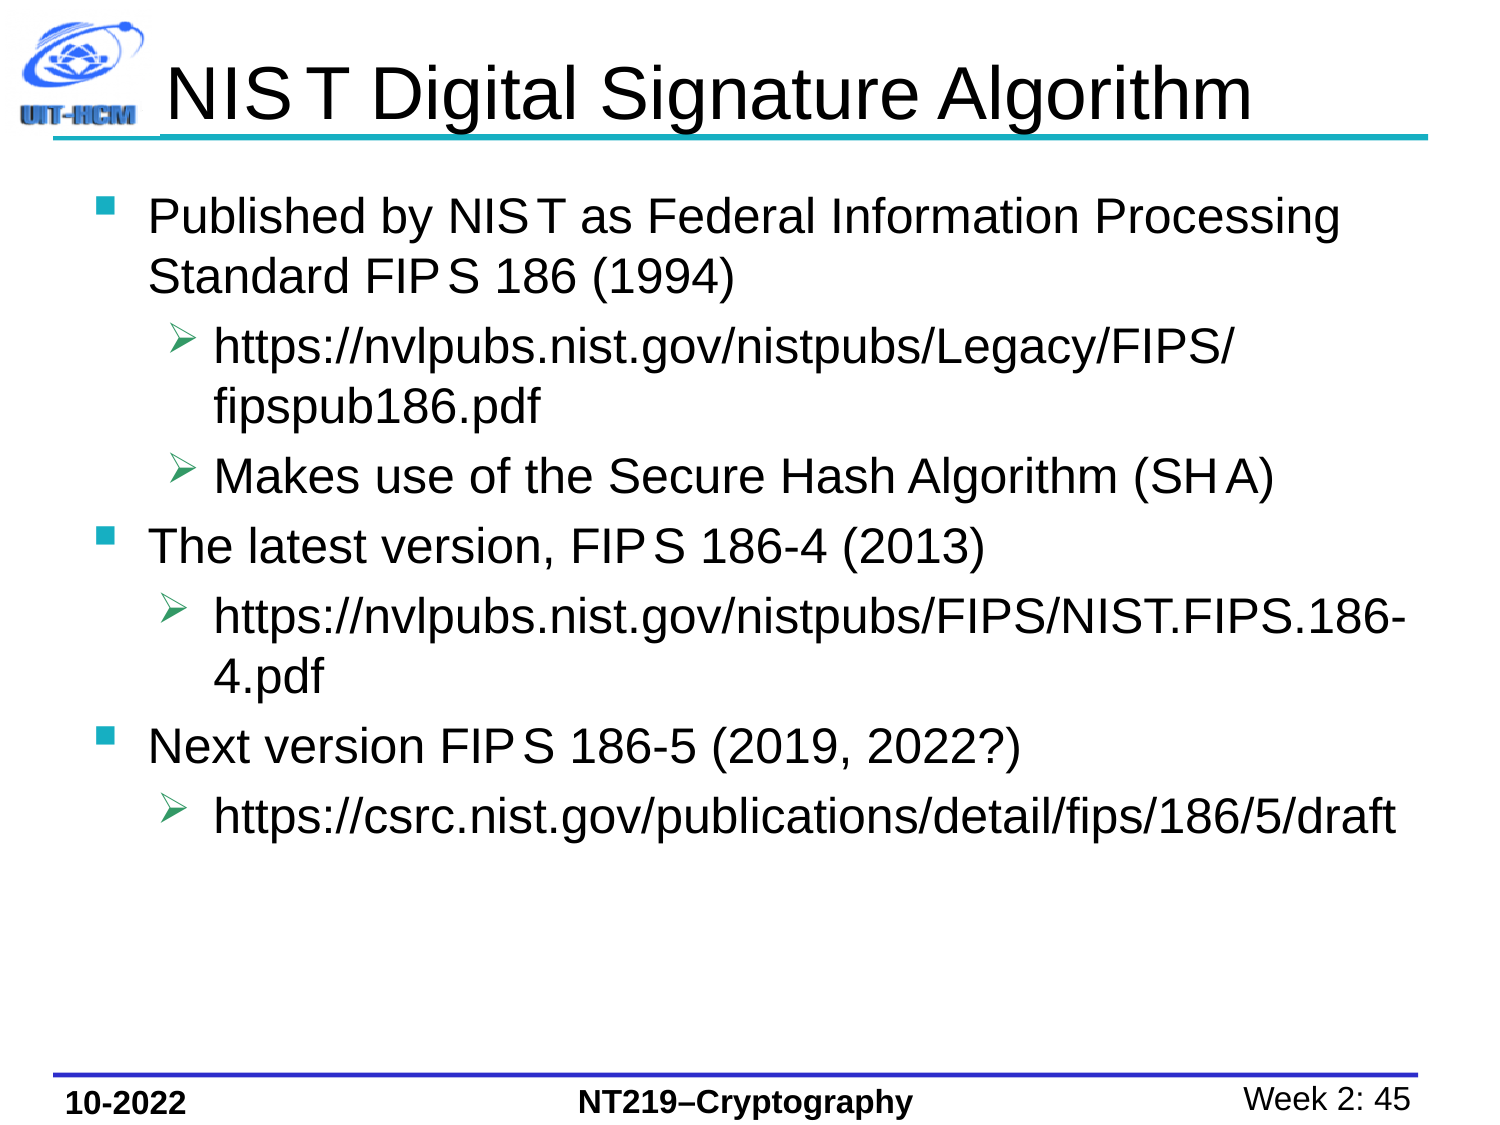

# N I S T Digital Signature Algorithm
Published by N I S T as Federal Information Processing Standard F I P S 186 (1994)
https://nvlpubs.nist.gov/nistpubs/Legacy/FIPS/fipspub186.pdf
Makes use of the Secure Hash Algorithm (S H A)
The latest version, F I P S 186-4 (2013)
https://nvlpubs.nist.gov/nistpubs/FIPS/NIST.FIPS.186-4.pdf
Next version F I P S 186-5 (2019, 2022?)
https://csrc.nist.gov/publications/detail/fips/186/5/draft